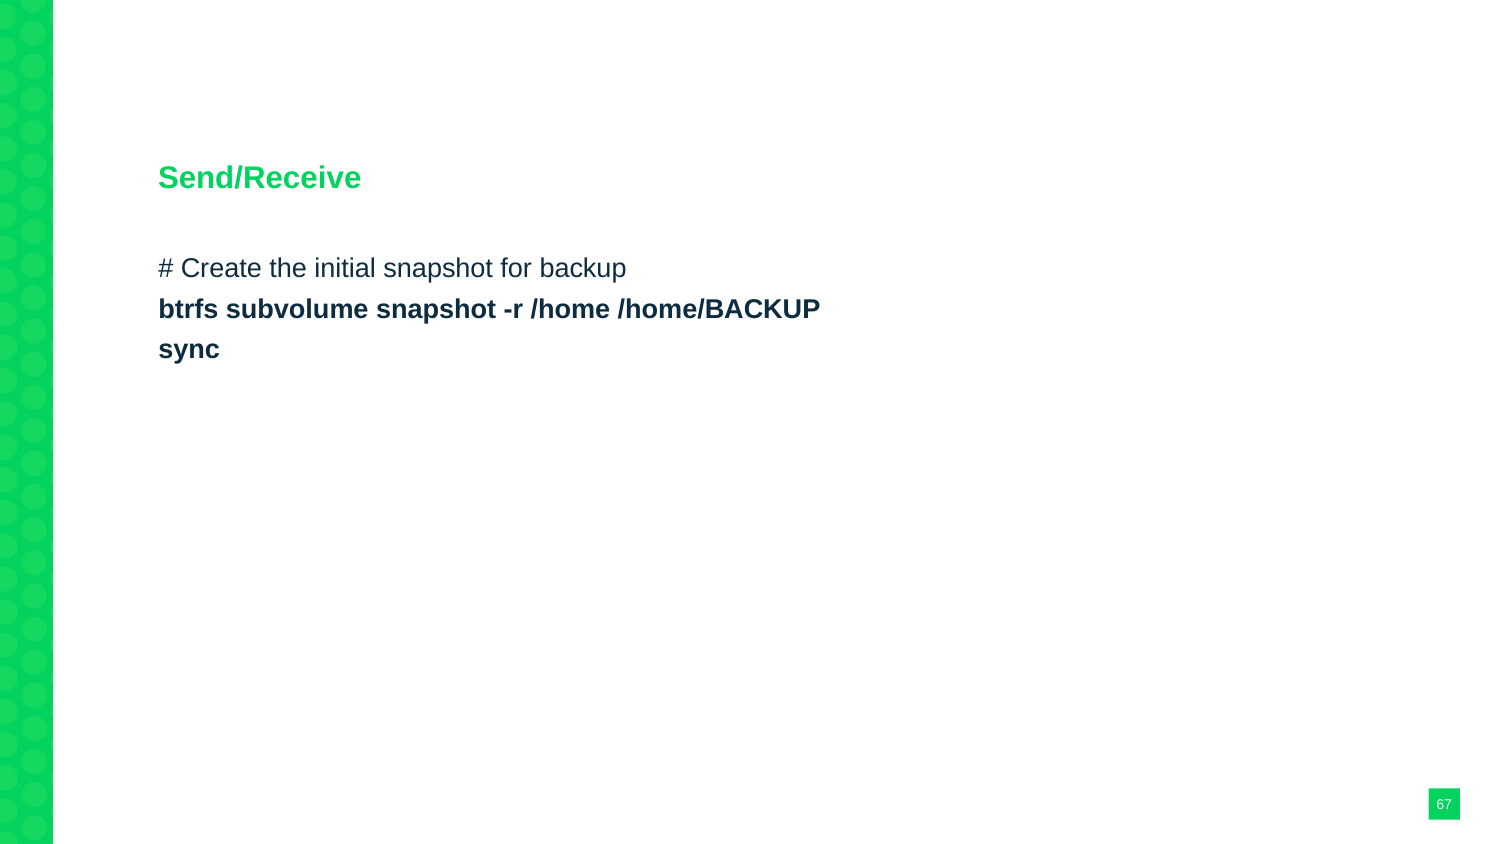

Advanced Features
Send/Receive
# Create the initial snapshot for backup
btrfs subvolume snapshot -r /home /home/BACKUP
sync
67